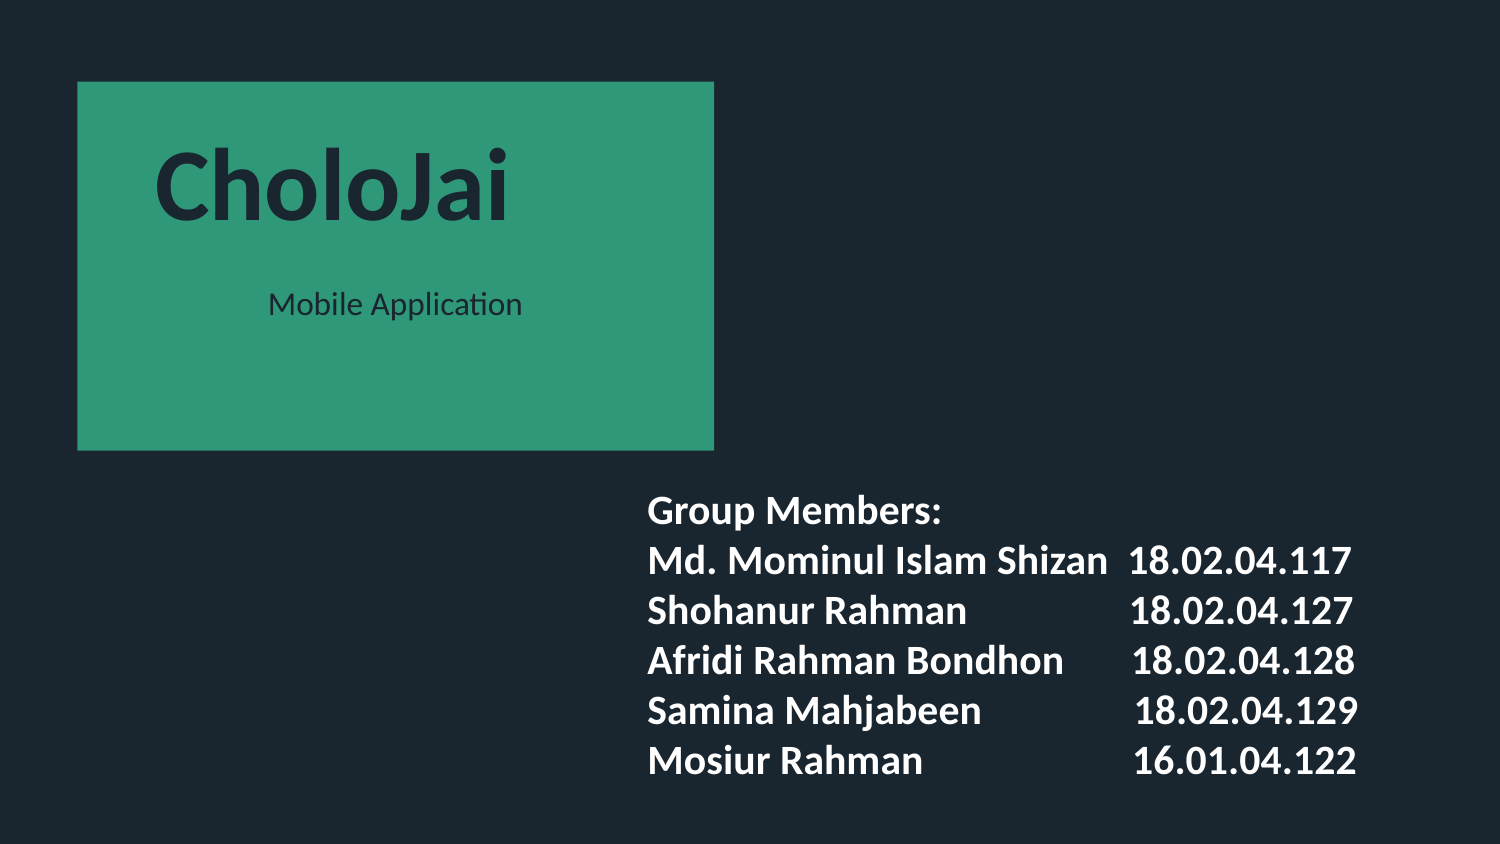

CholoJai
Mobile Application
Group Members:
Md. Mominul Islam Shizan  18.02.04.117
Shohanur Rahman                 18.02.04.127
Afridi Rahman Bondhon       18.02.04.128
Samina Mahjabeen                18.02.04.129
Mosiur Rahman                      16.01.04.122